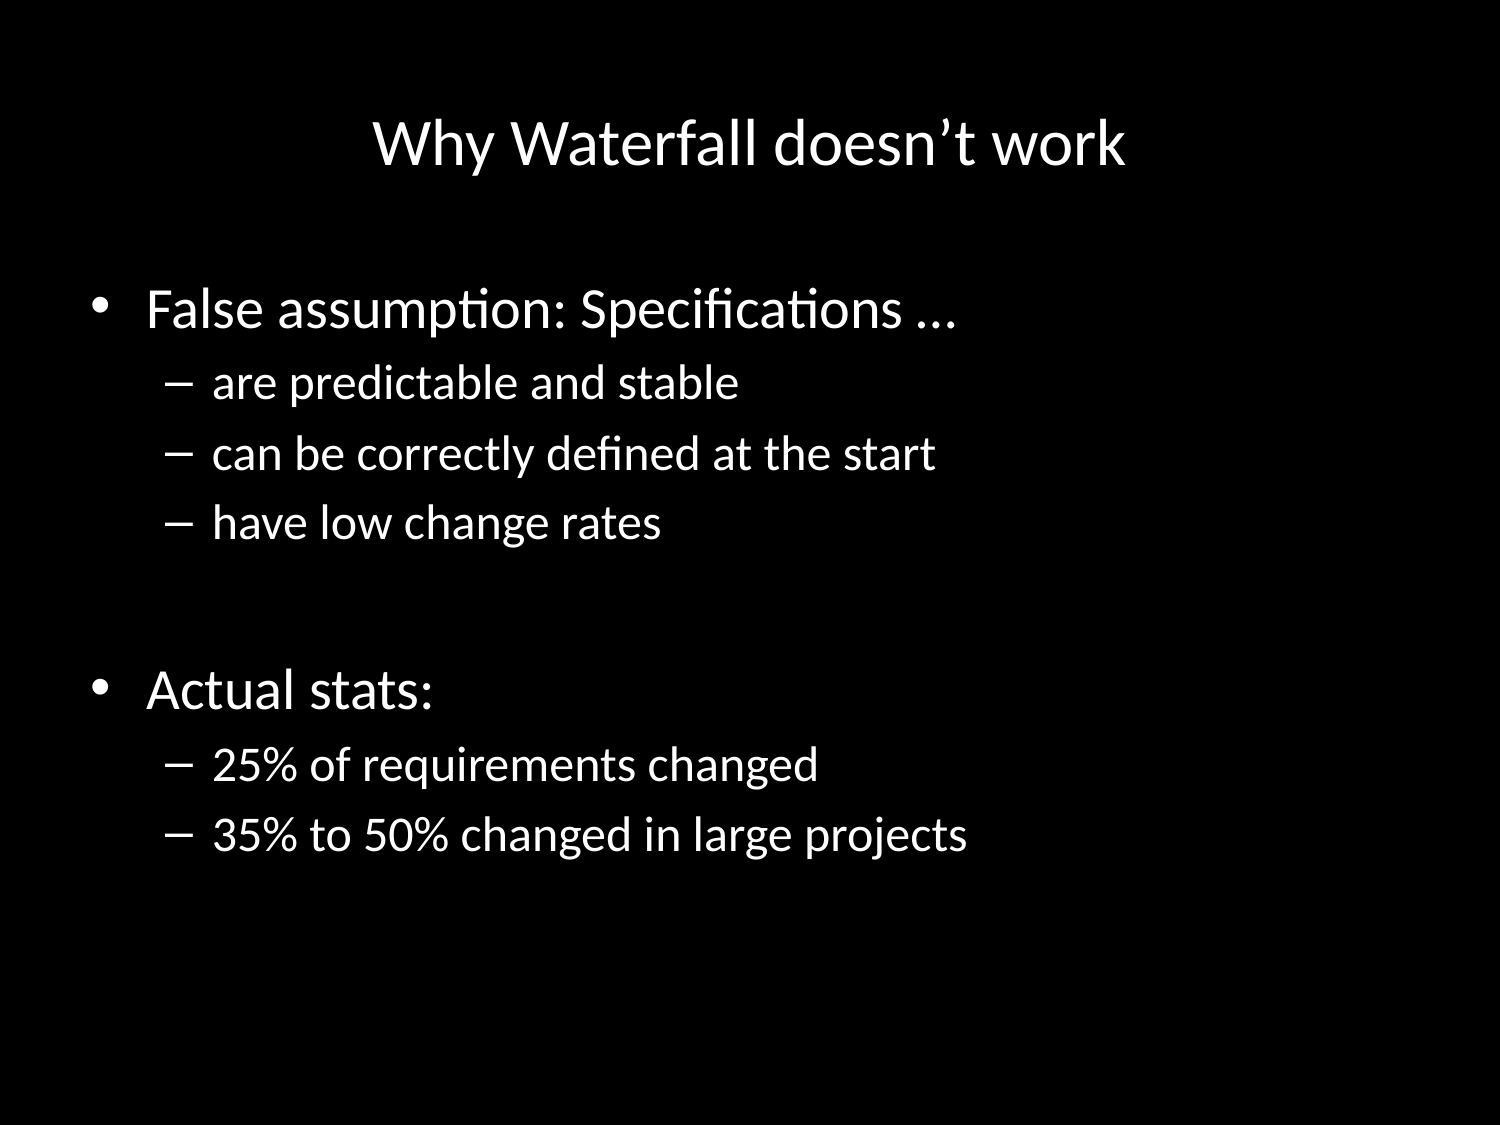

# Why Waterfall doesn’t work
False assumption: Specifications …
are predictable and stable
can be correctly defined at the start
have low change rates

Actual stats:
25% of requirements changed
35% to 50% changed in large projects